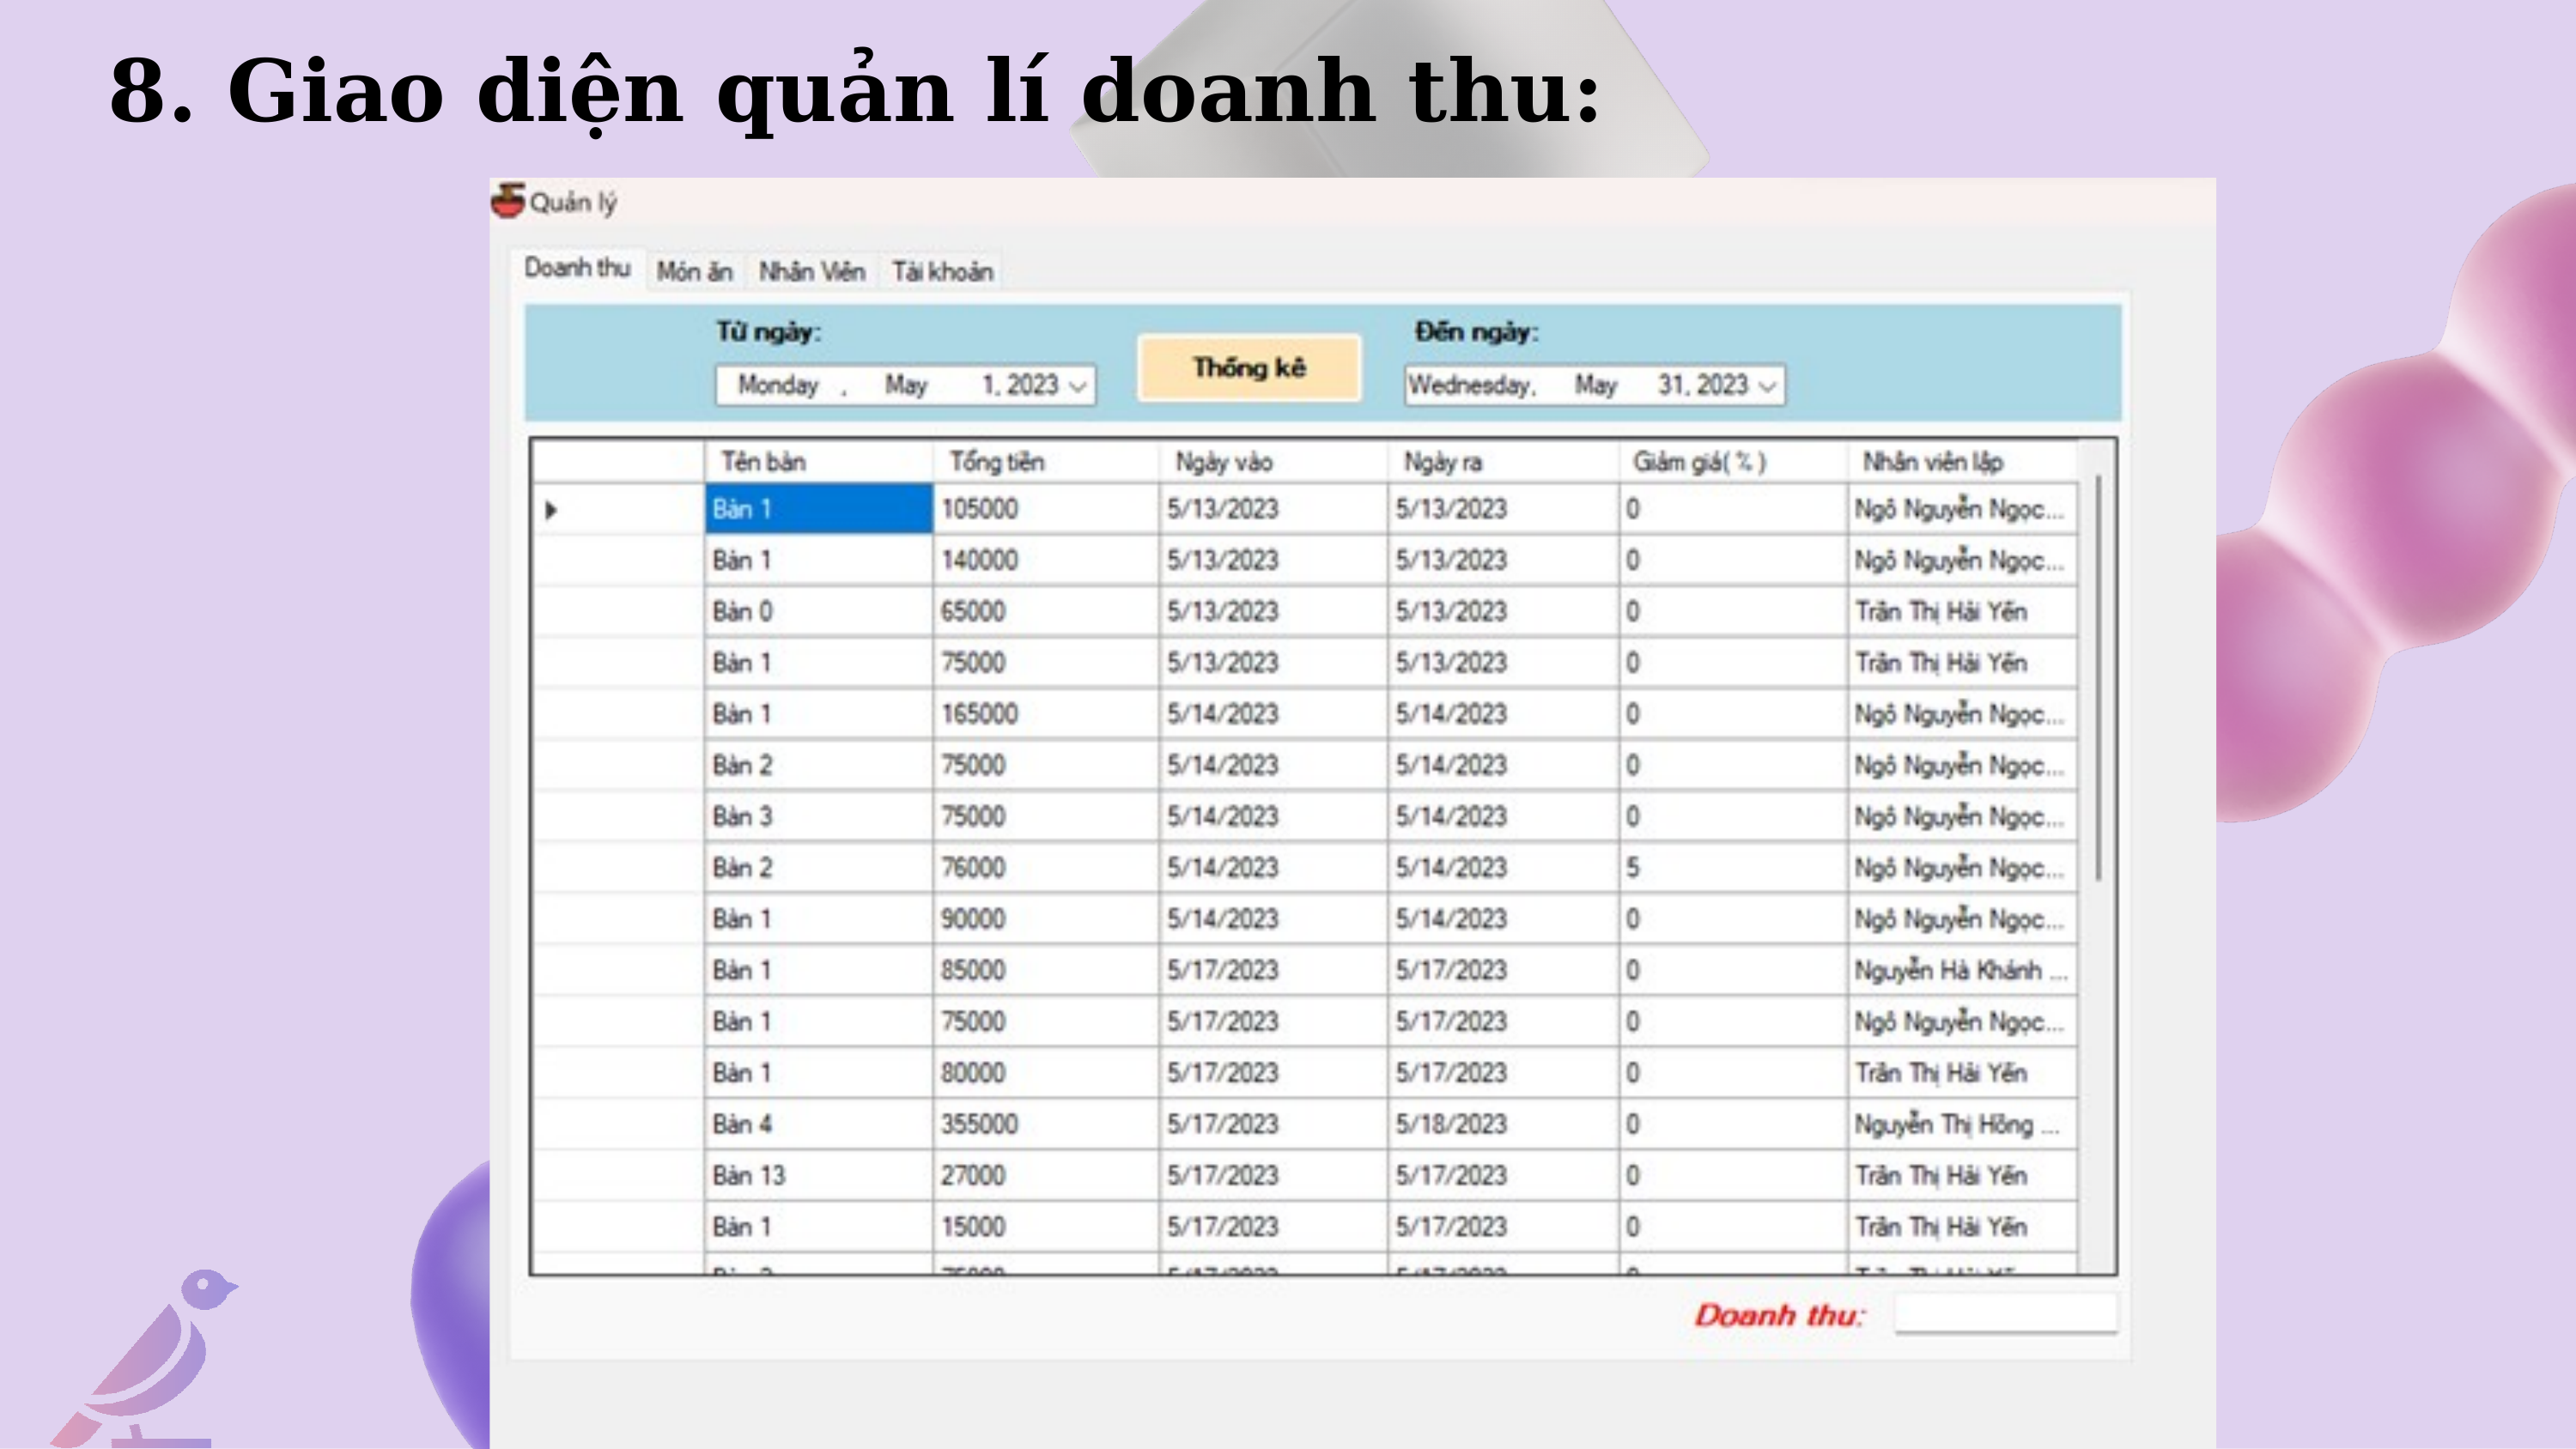

# 8. Giao diện quản lí doanh thu: